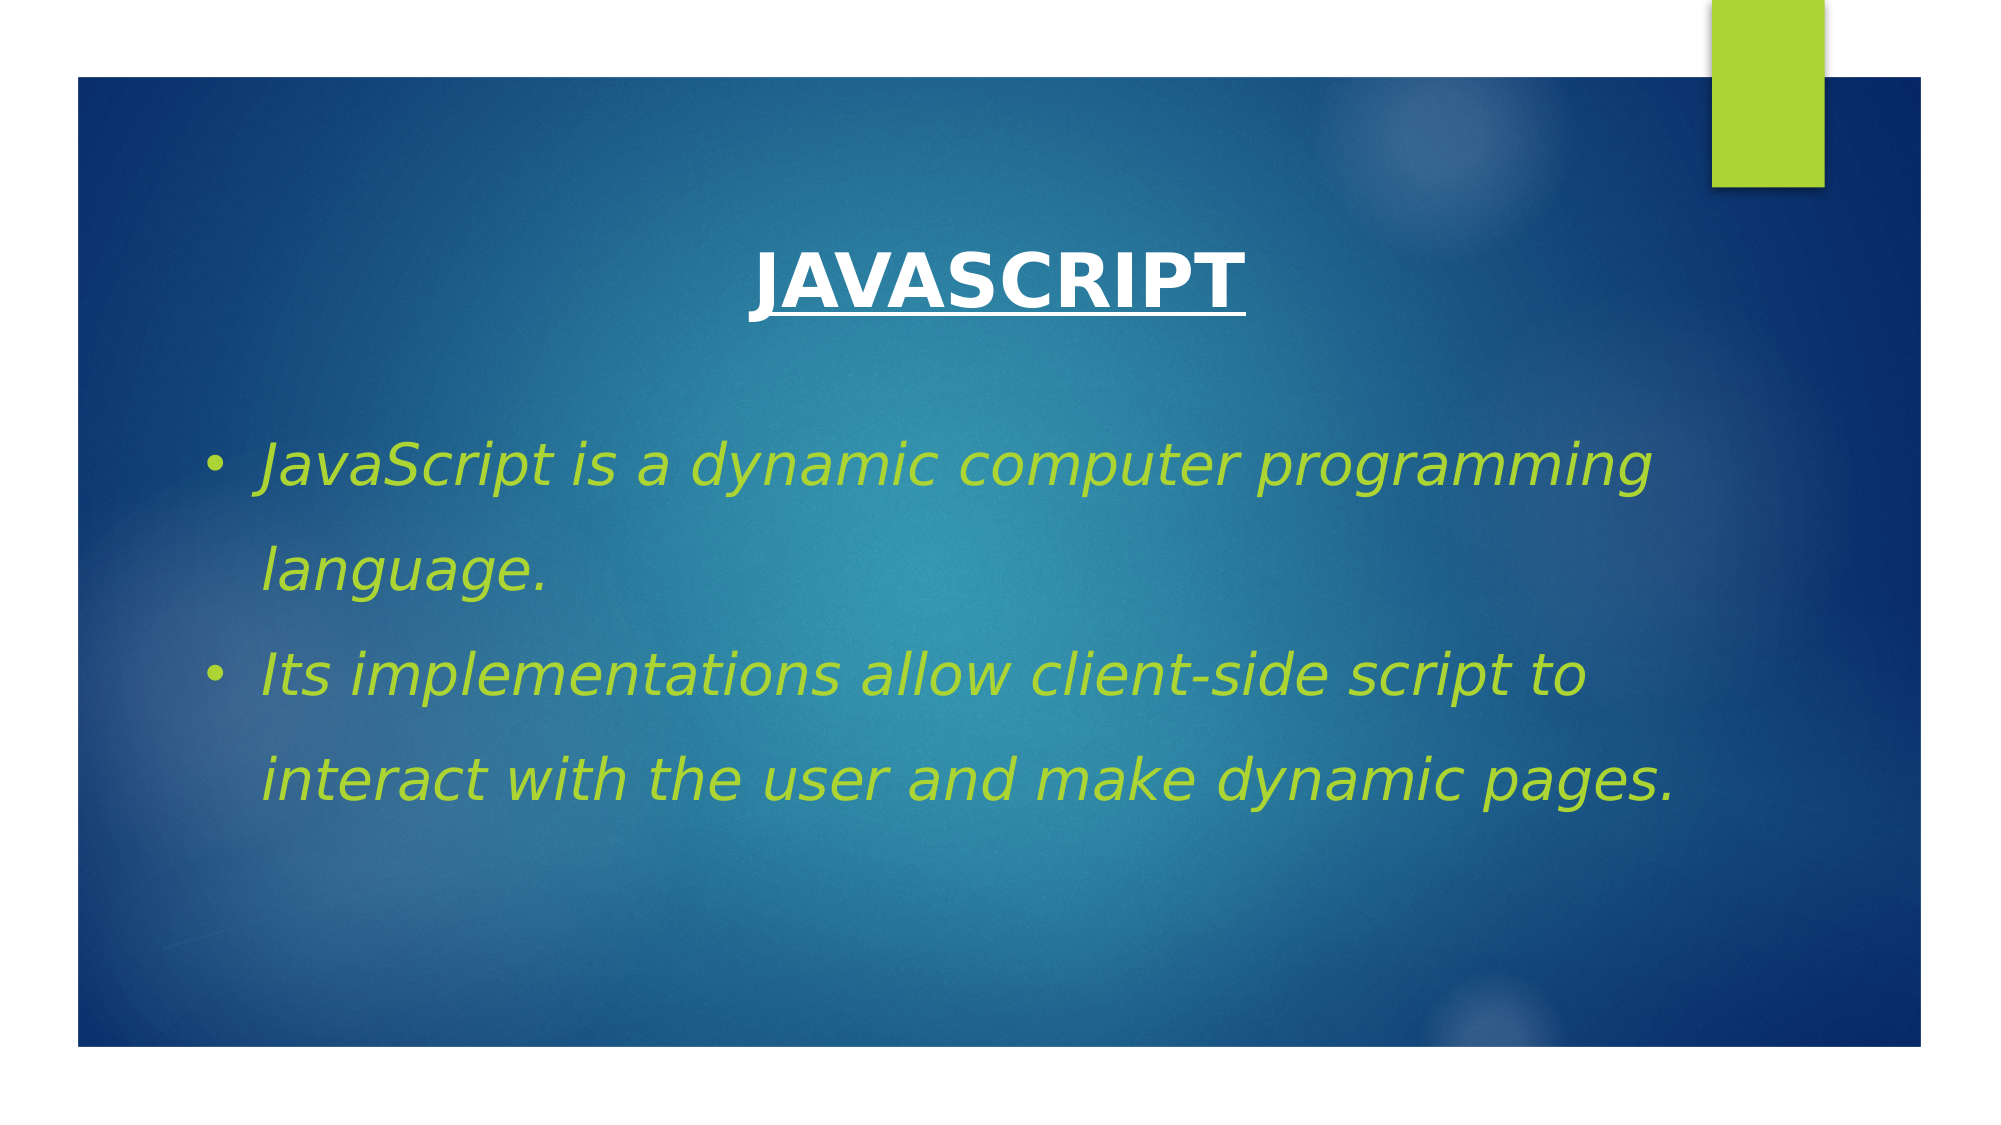

JAVASCRIPT

JavaScript is a dynamic computer programming language.
Its implementations allow client-side script to interact with the user and make dynamic pages.